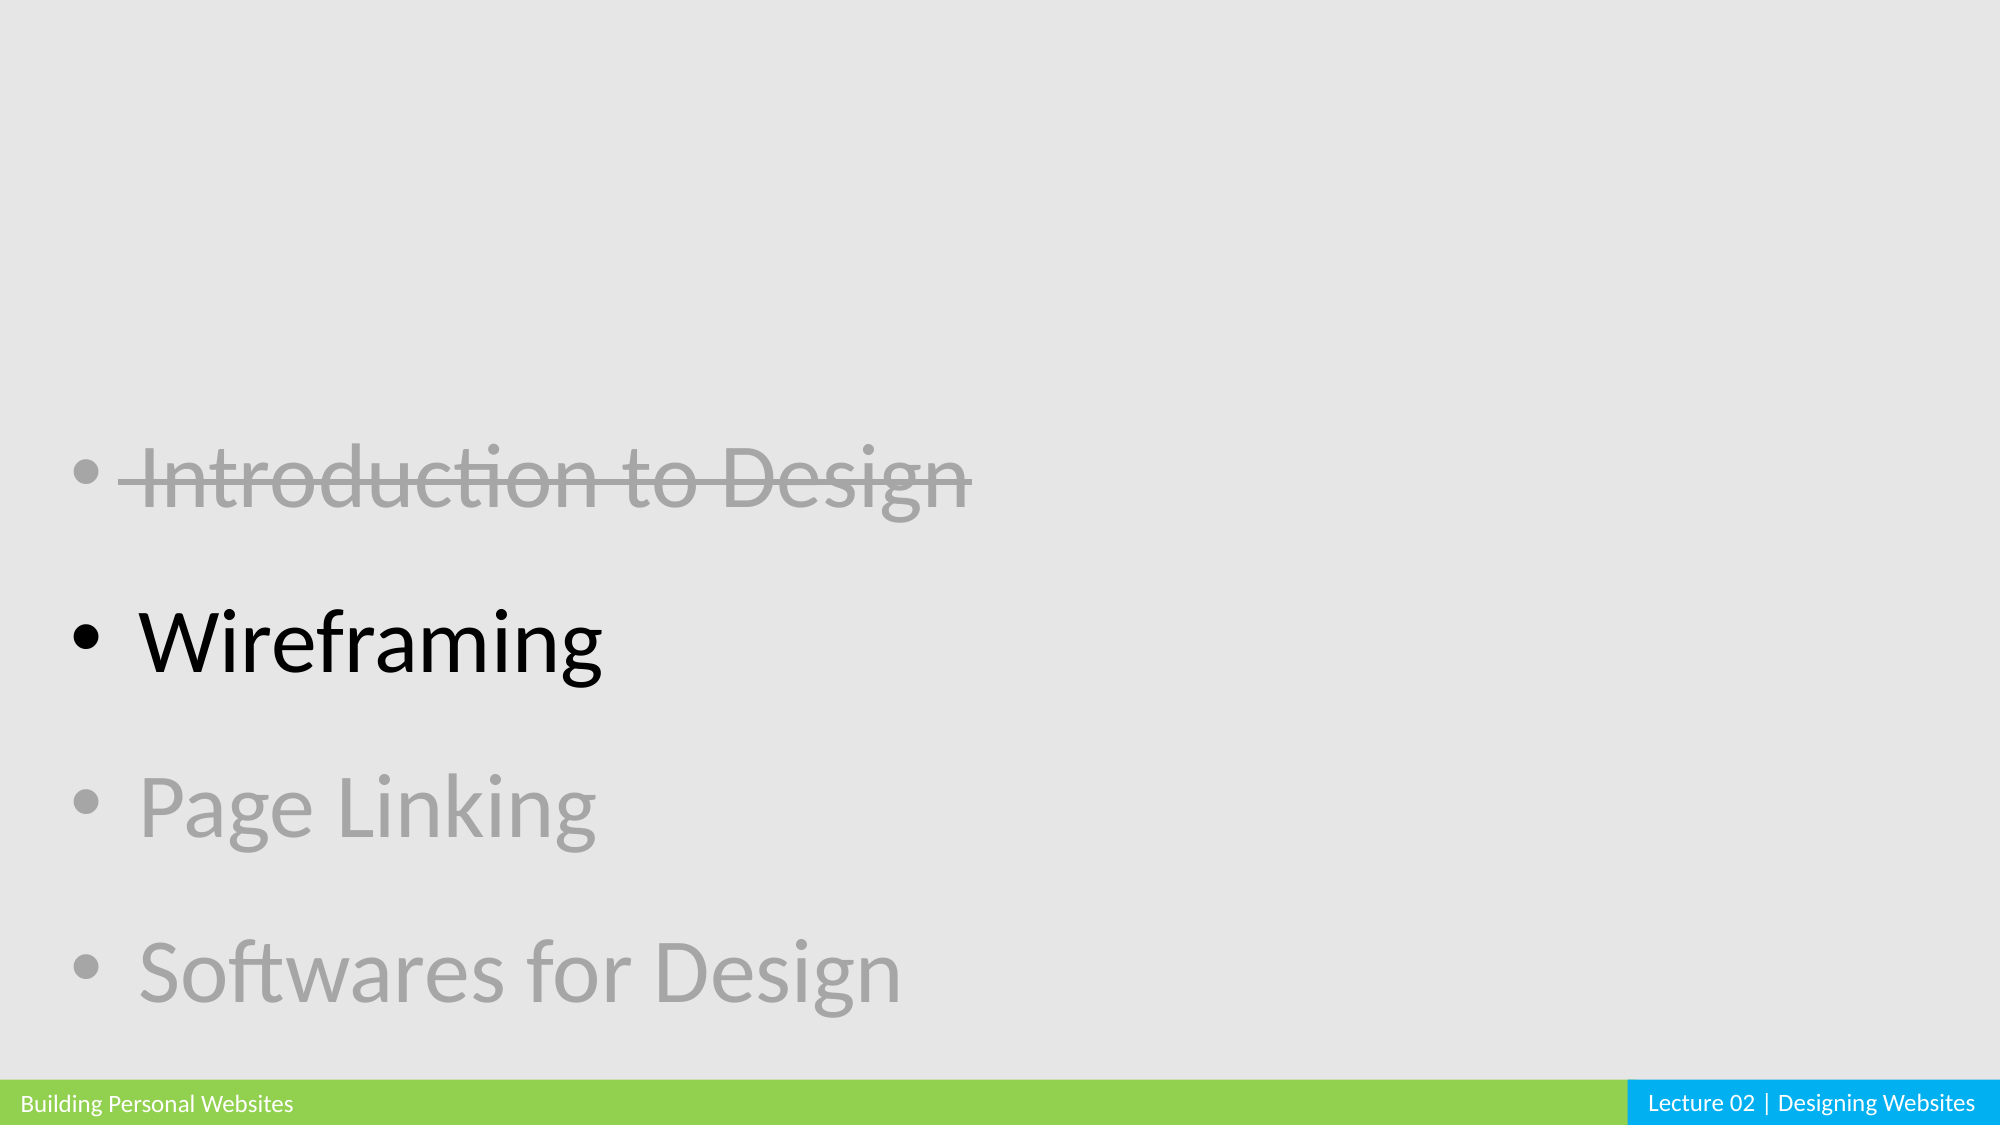

Introduction to Design
 Wireframing
 Page Linking
 Softwares for Design
Lecture 02 | Designing Websites

Building Personal Websites